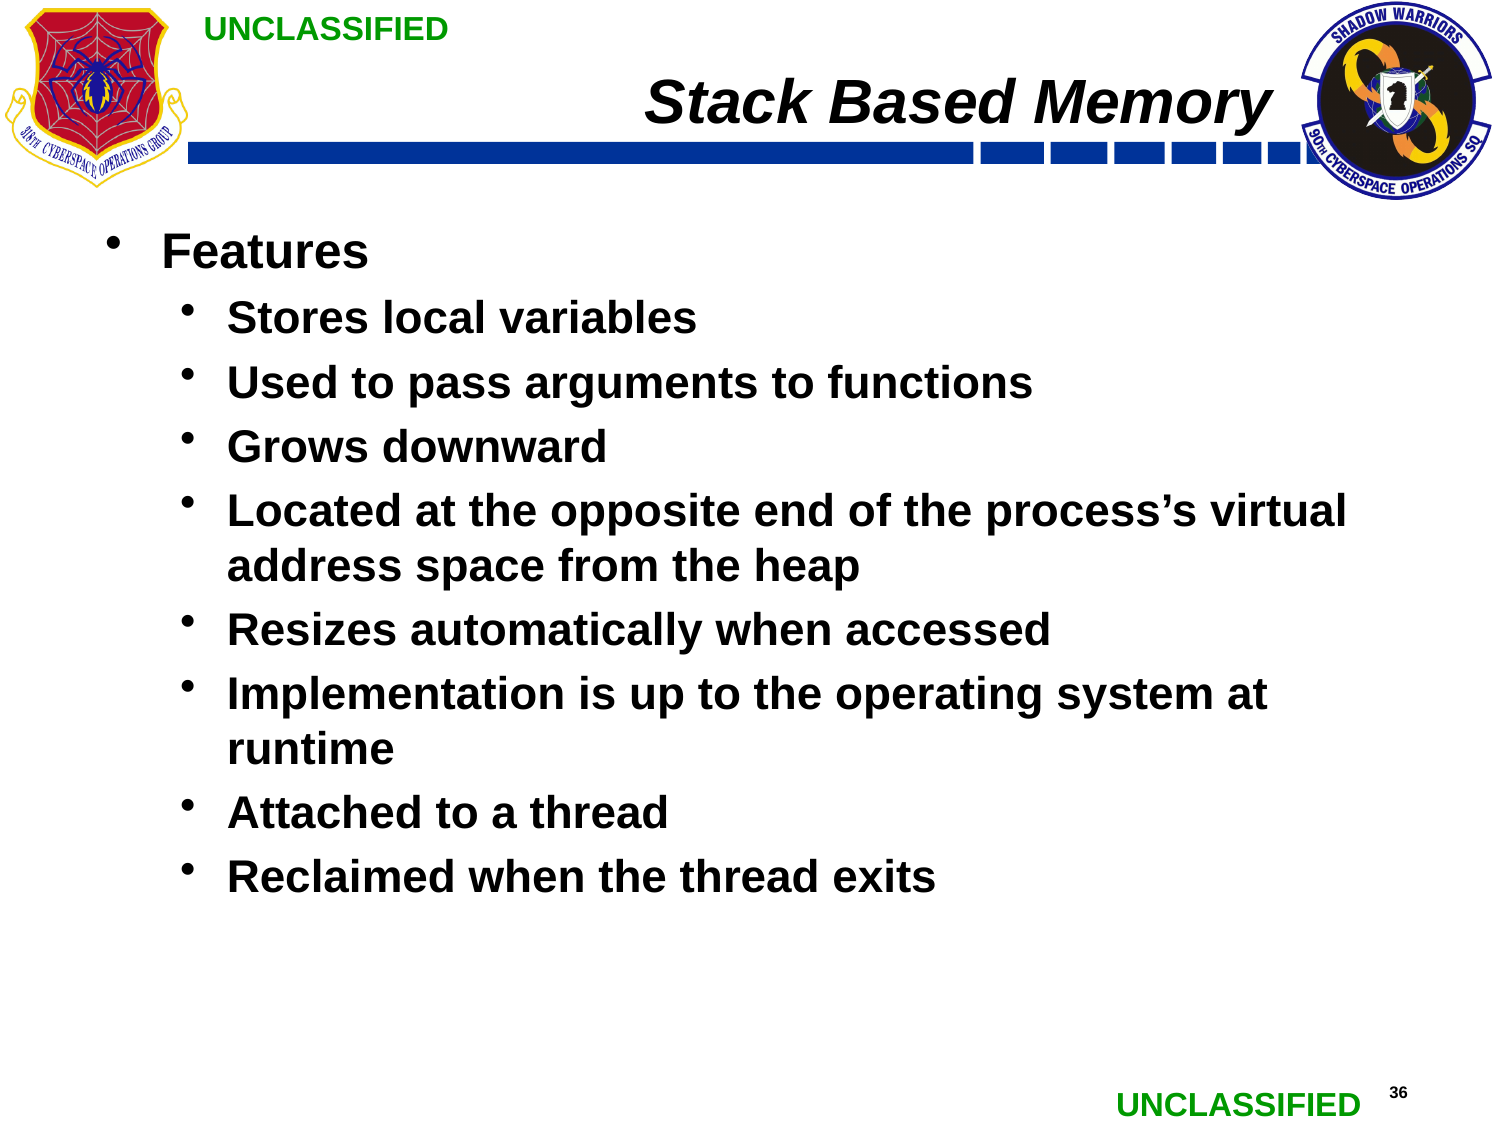

# Stack Based Memory
Features
Stores local variables
Used to pass arguments to functions
Grows downward
Located at the opposite end of the process’s virtual address space from the heap
Resizes automatically when accessed
Implementation is up to the operating system at runtime
Attached to a thread
Reclaimed when the thread exits